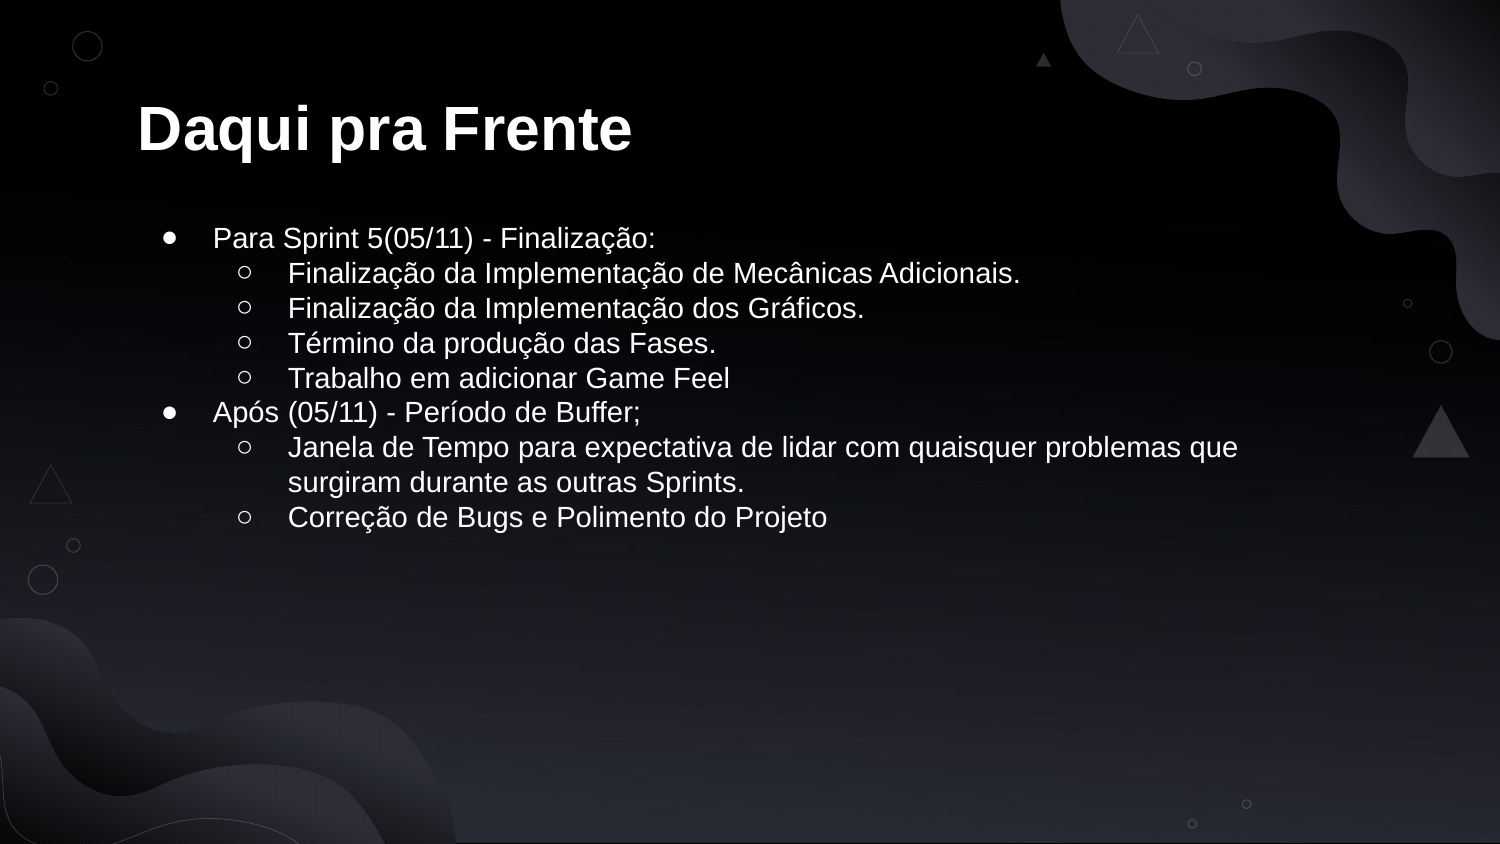

# Daqui pra Frente
Para Sprint 5(05/11) - Finalização:
Finalização da Implementação de Mecânicas Adicionais.
Finalização da Implementação dos Gráficos.
Término da produção das Fases.
Trabalho em adicionar Game Feel
Após (05/11) - Período de Buffer;
Janela de Tempo para expectativa de lidar com quaisquer problemas que surgiram durante as outras Sprints.
Correção de Bugs e Polimento do Projeto